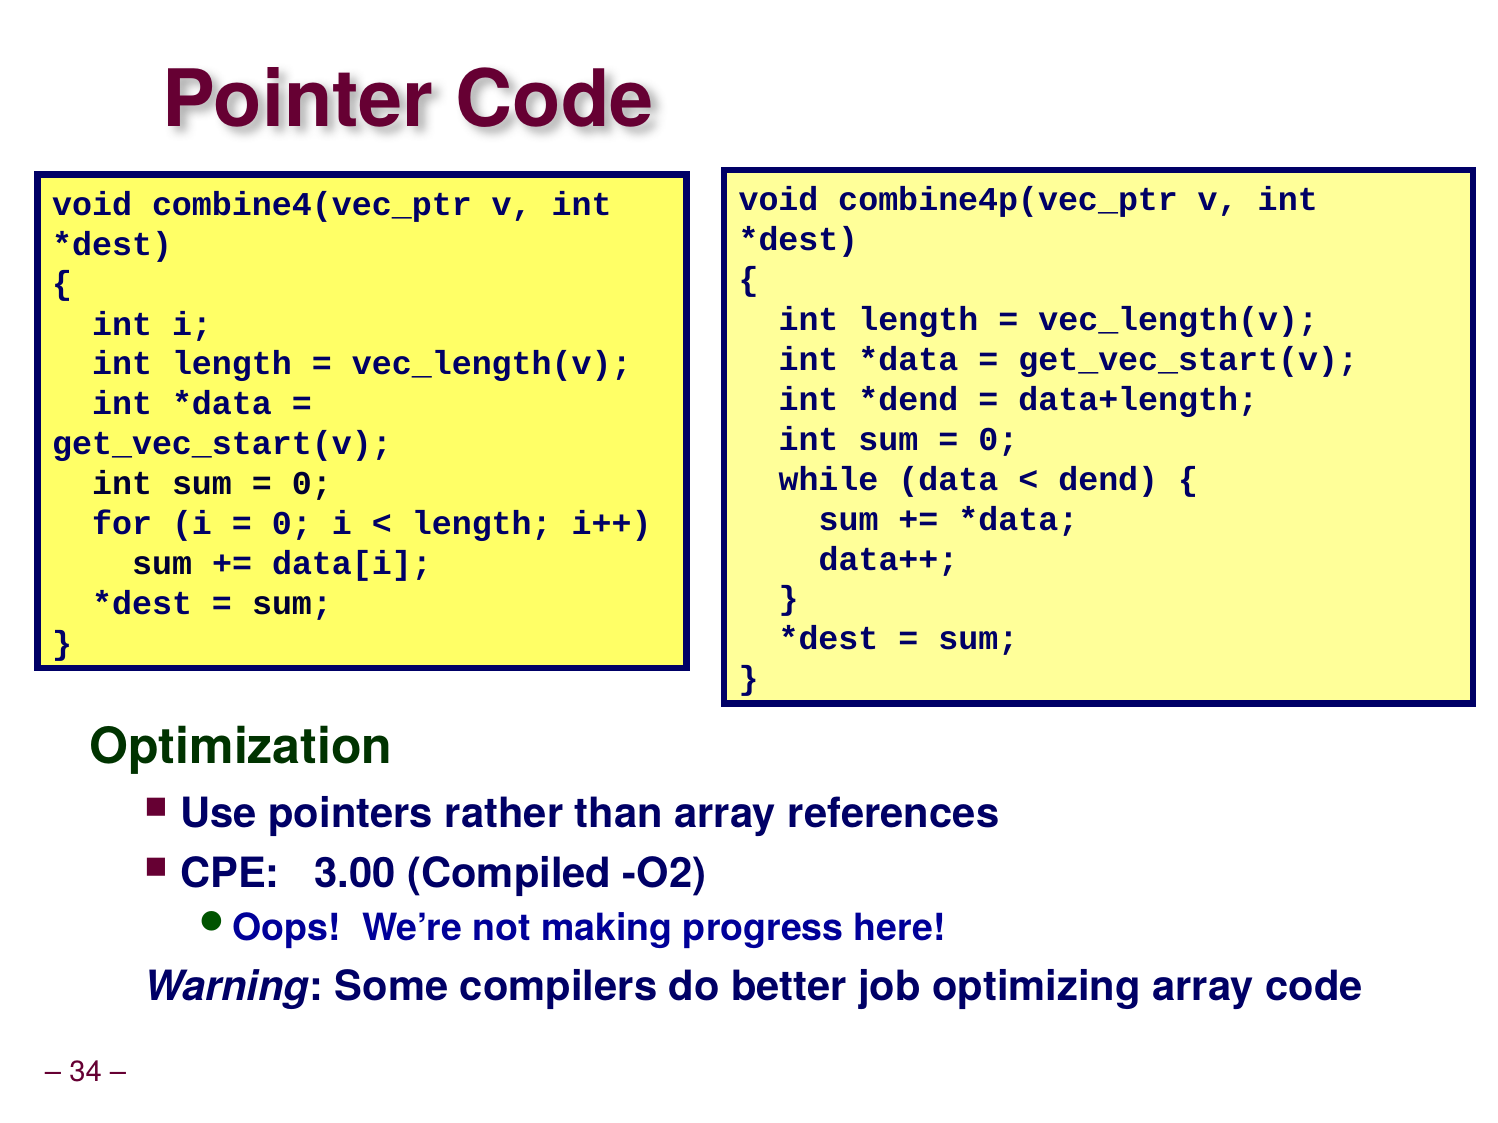

# Pointer Code
void combine4p(vec_ptr v, int *dest)
{
  int length = vec_length(v);
  int *data = get_vec_start(v);
  int *dend = data+length;
  int sum = 0;
  while (data < dend) {
    sum += *data;
    data++;
  }
  *dest = sum;
}
void combine4(vec_ptr v, int *dest)
{
  int i;
  int length = vec_length(v);
  int *data = get_vec_start(v);
  int sum = 0;
  for (i = 0; i < length; i++)
    sum += data[i];
  *dest = sum;
}
Optimization
Use pointers rather than array references
CPE:   3.00 (Compiled -O2)
Oops!  We’re not making progress here!
Warning: Some compilers do better job optimizing array code